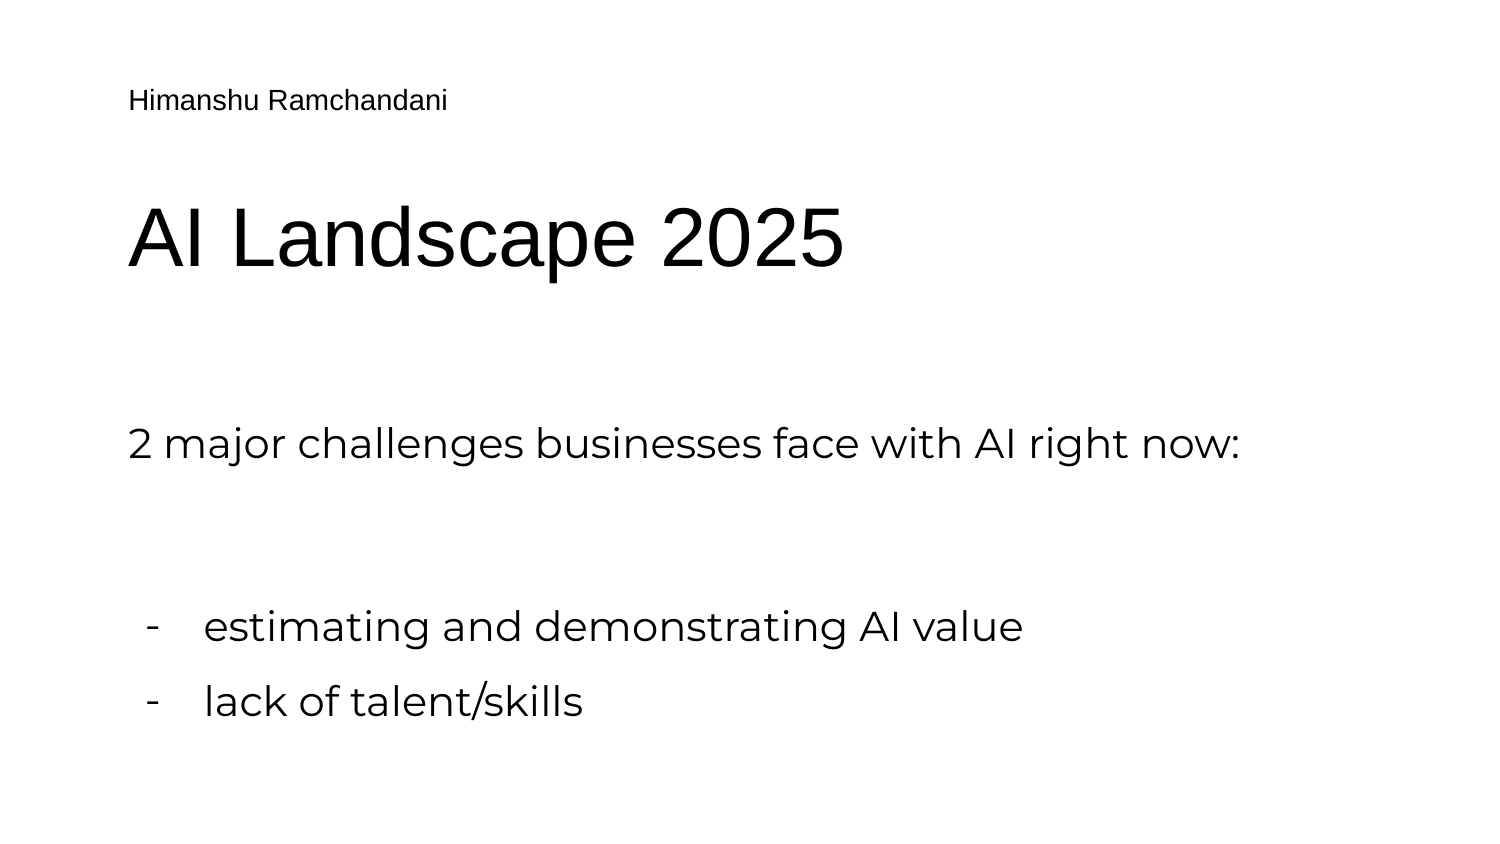

Himanshu Ramchandani
AI Landscape 2025

2 major challenges businesses face with AI right now:

estimating and demonstrating AI value
lack of talent/skills